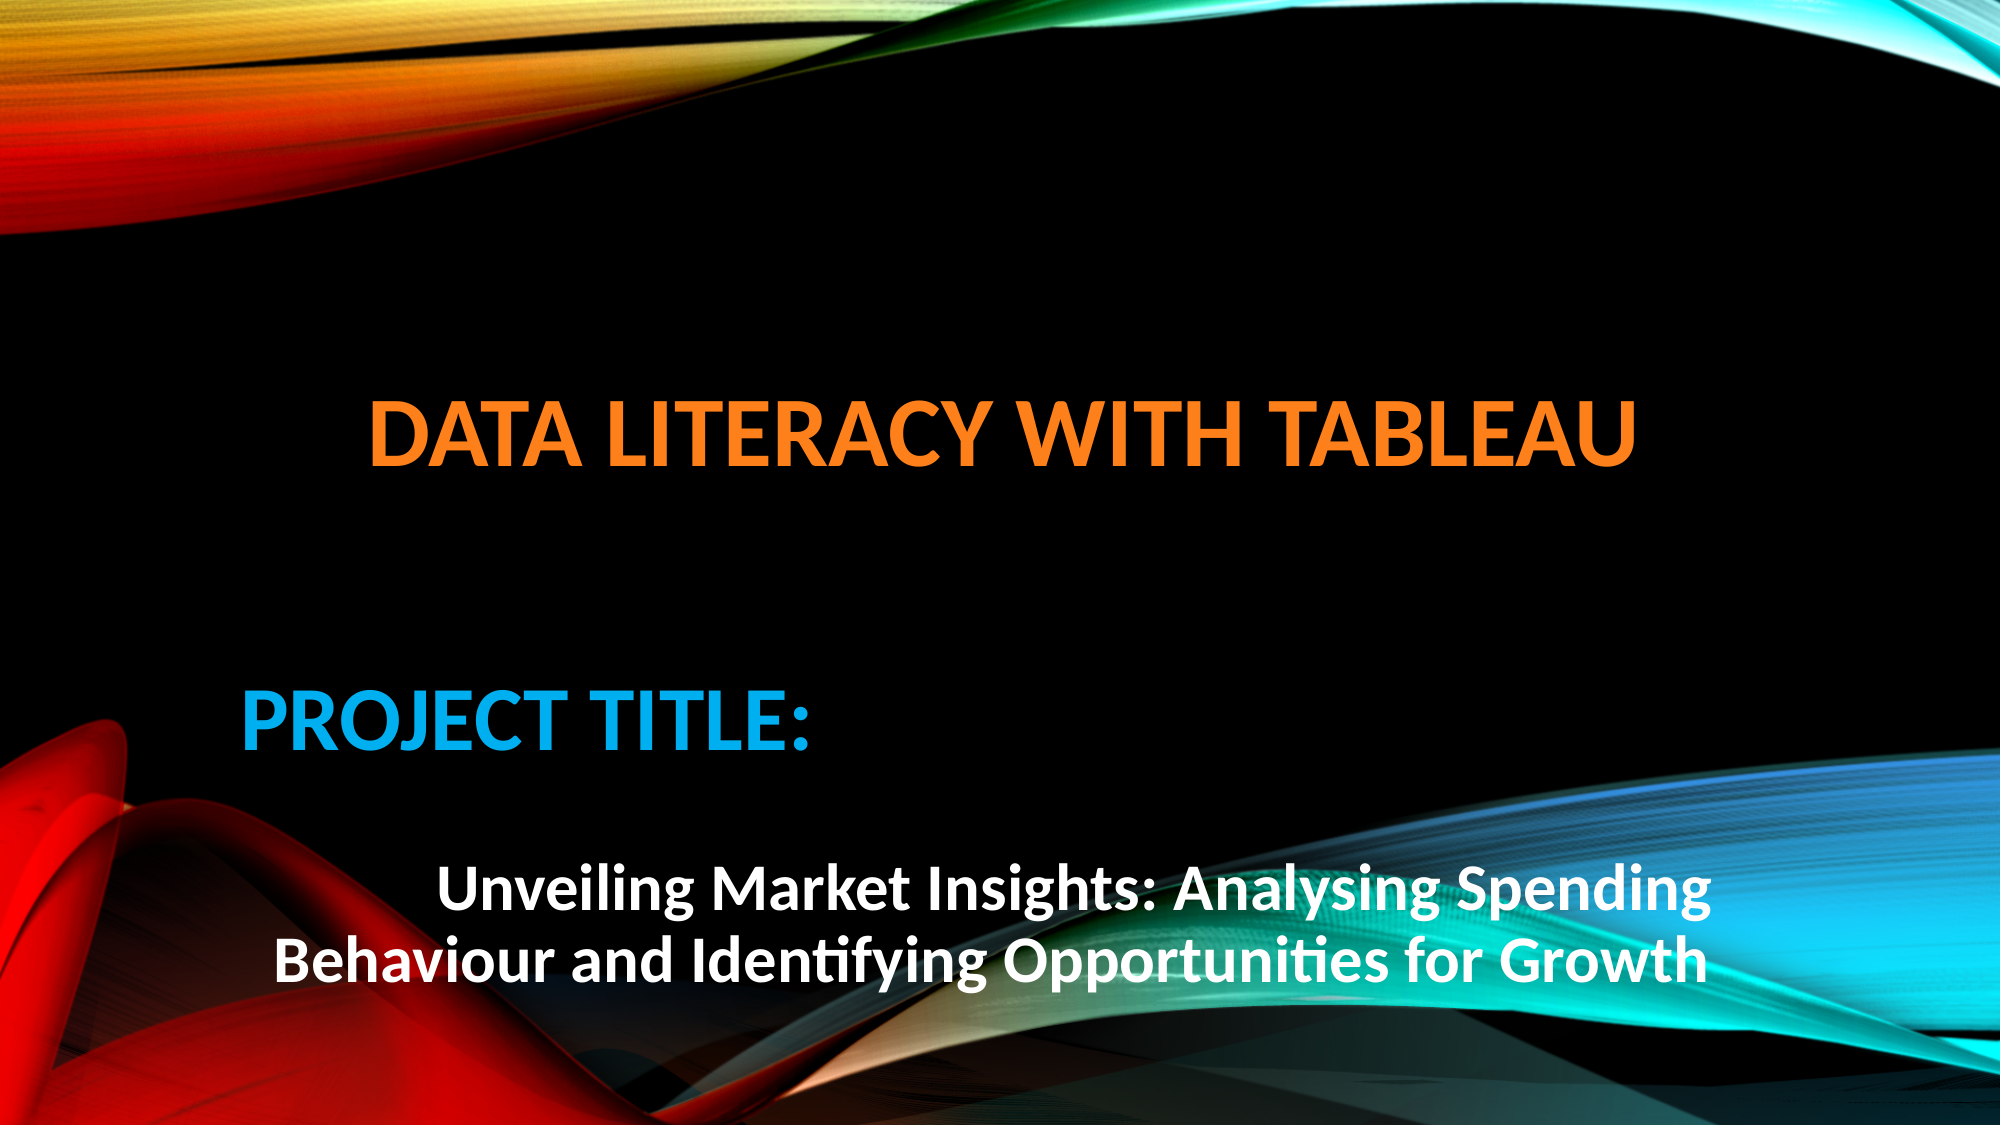

# DATA LITERACY WITH TABLEAU

PROJECT TITLE:

          Unveiling Market Insights: Analysing Spending Behaviour and Identifying Opportunities for Growth